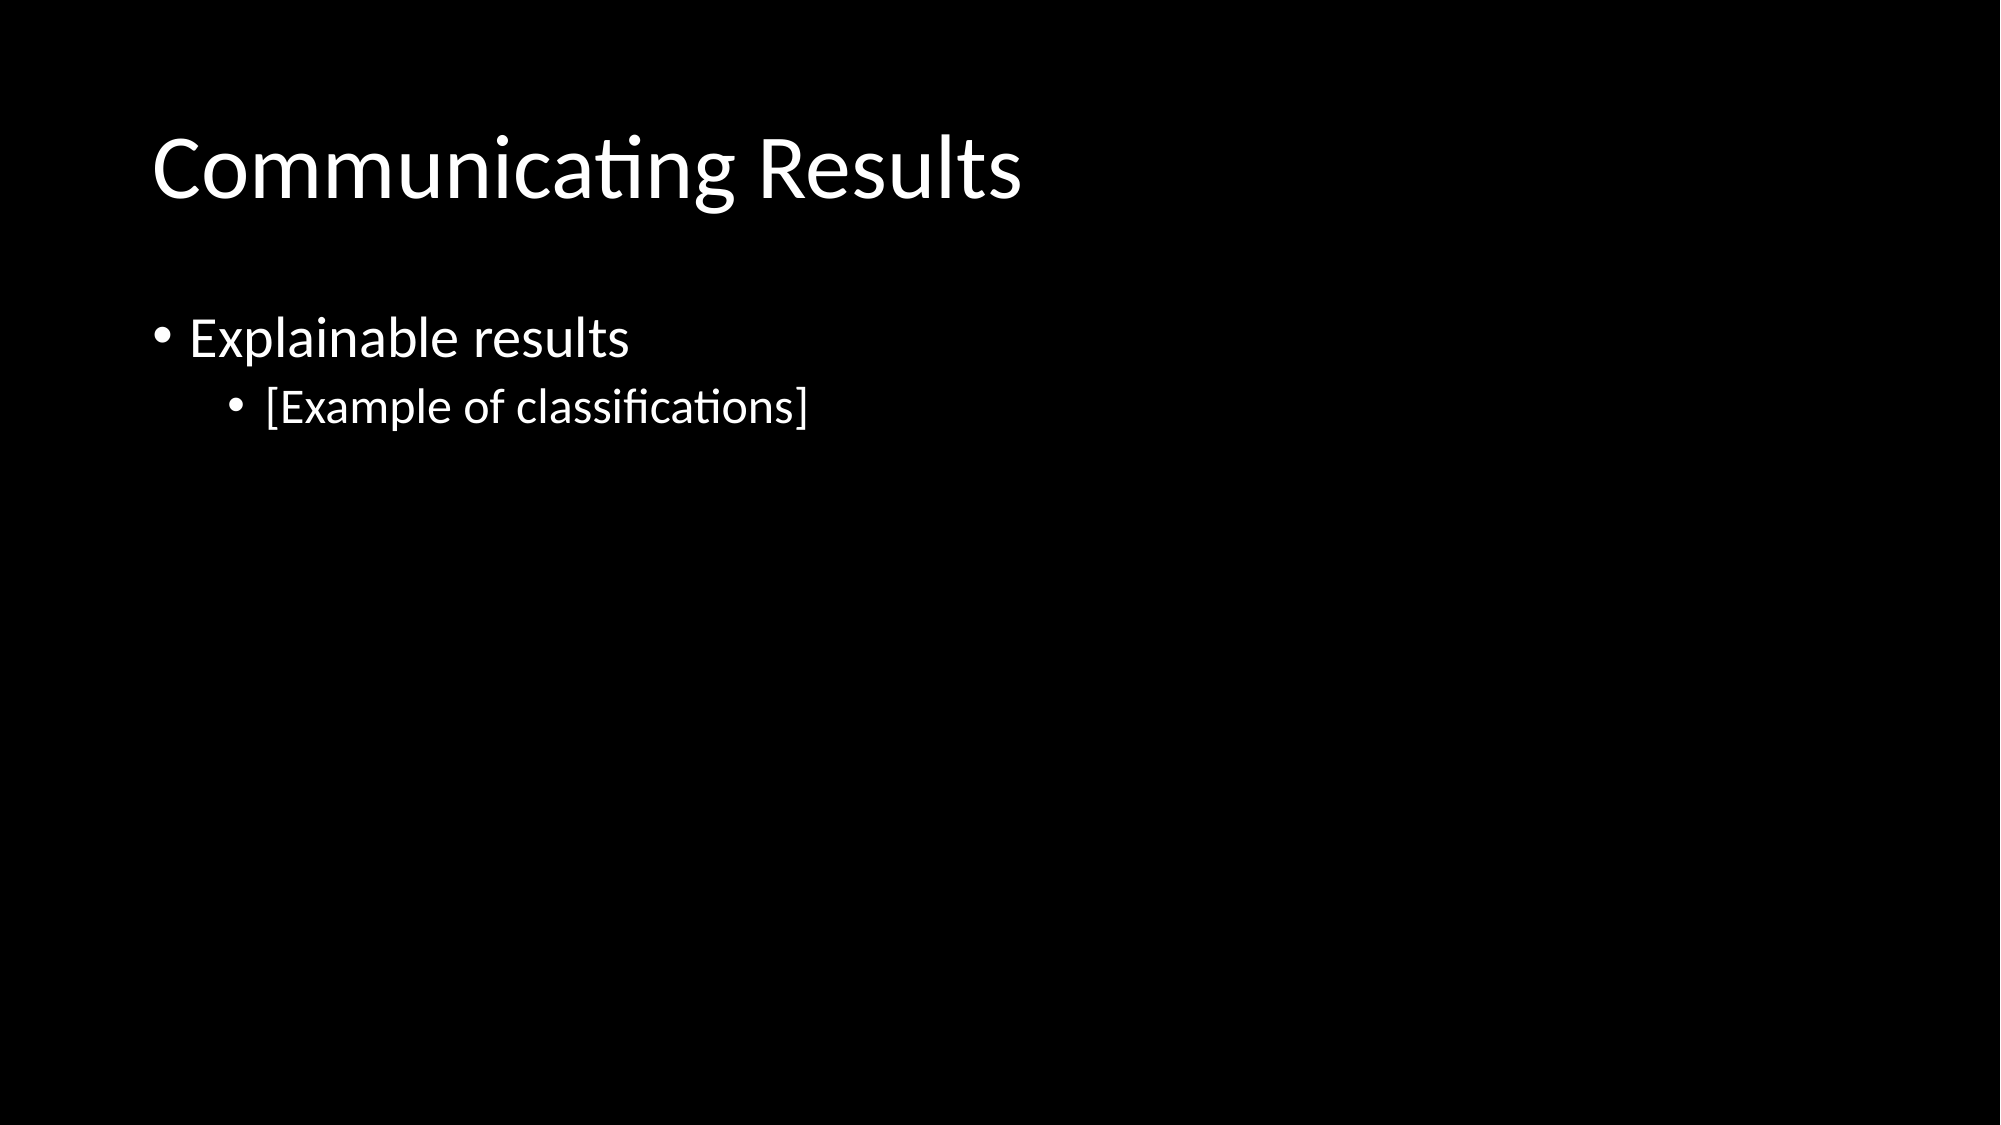

# Communicating Results
Explainable results
[Example of classifications]